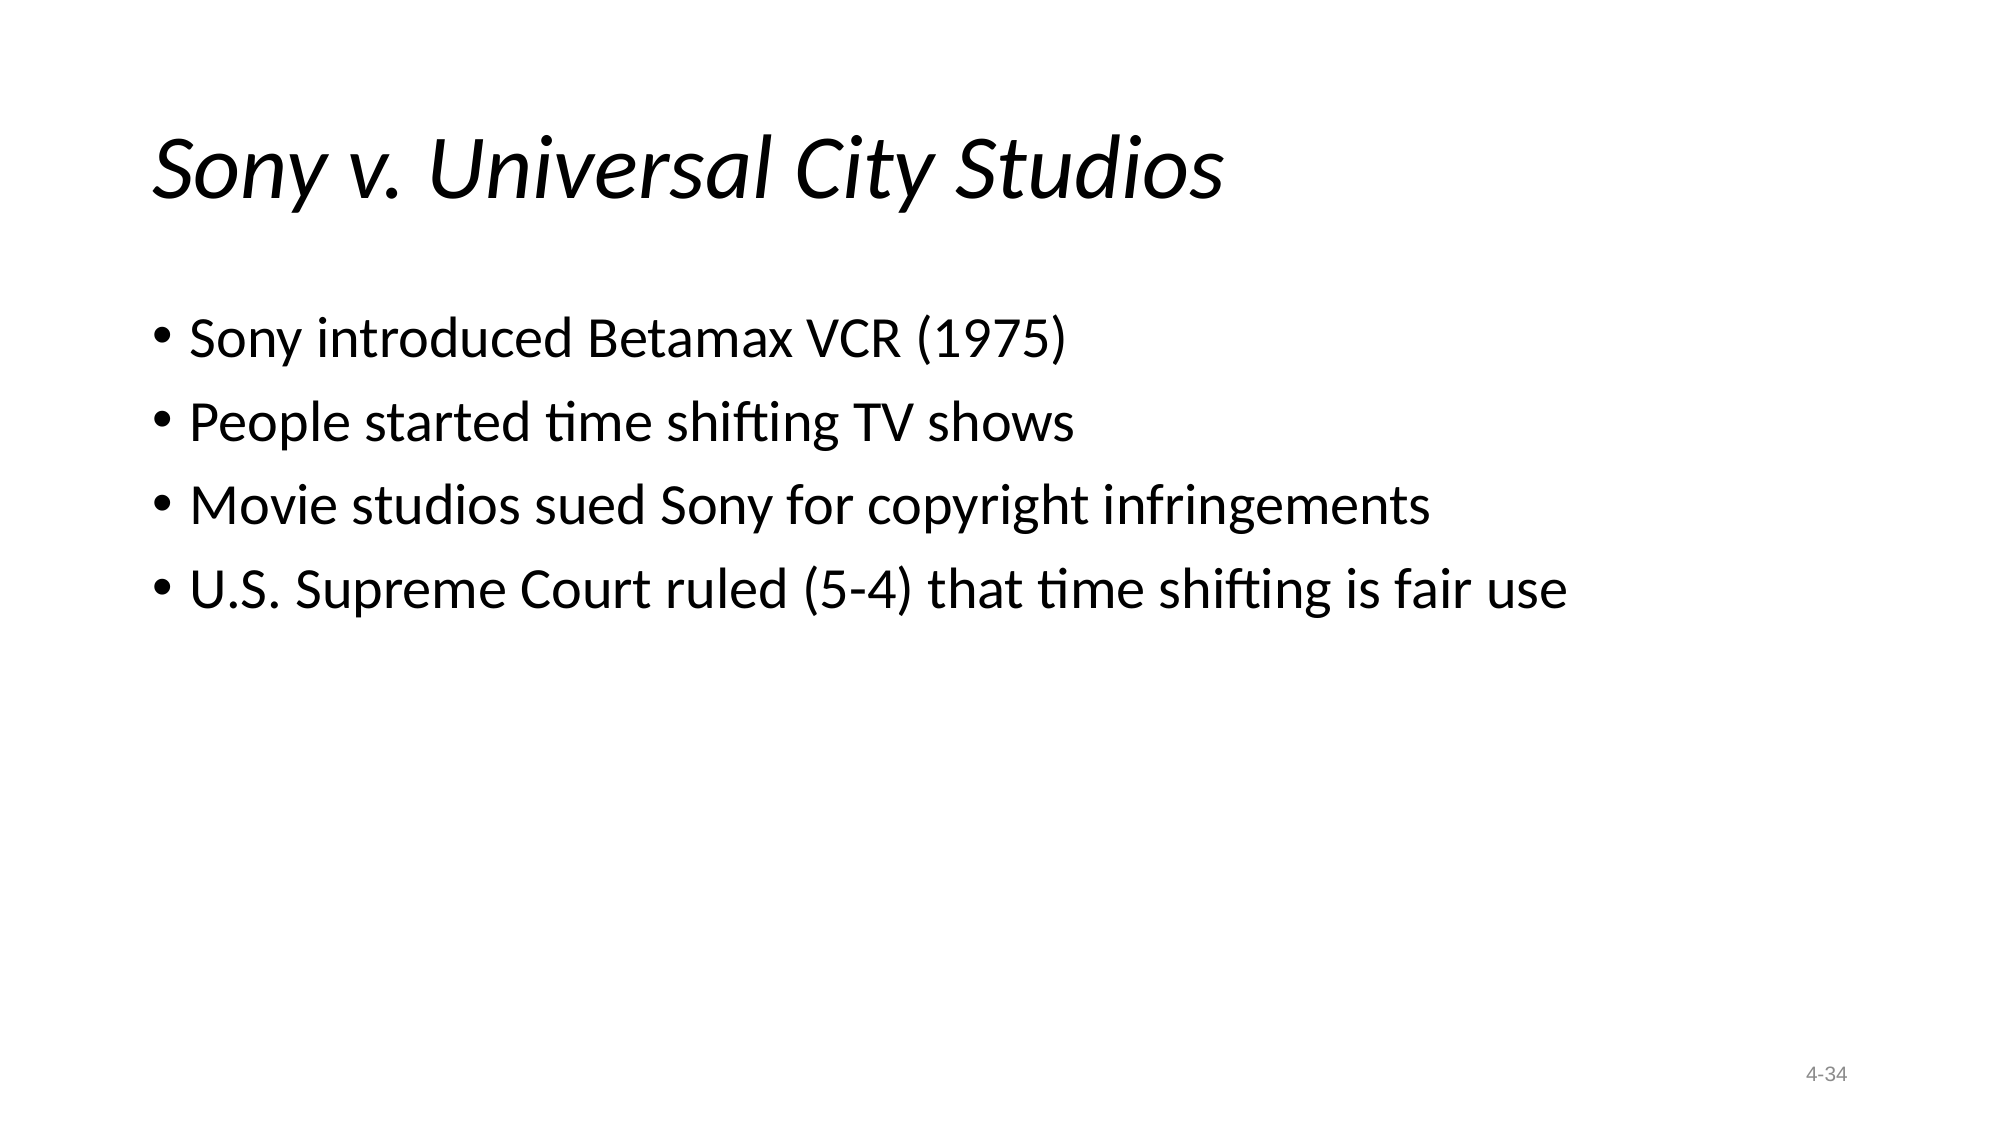

# Sony v. Universal City Studios
Sony introduced Betamax VCR (1975)
People started time shifting TV shows
Movie studios sued Sony for copyright infringements
U.S. Supreme Court ruled (5-4) that time shifting is fair use
4-34